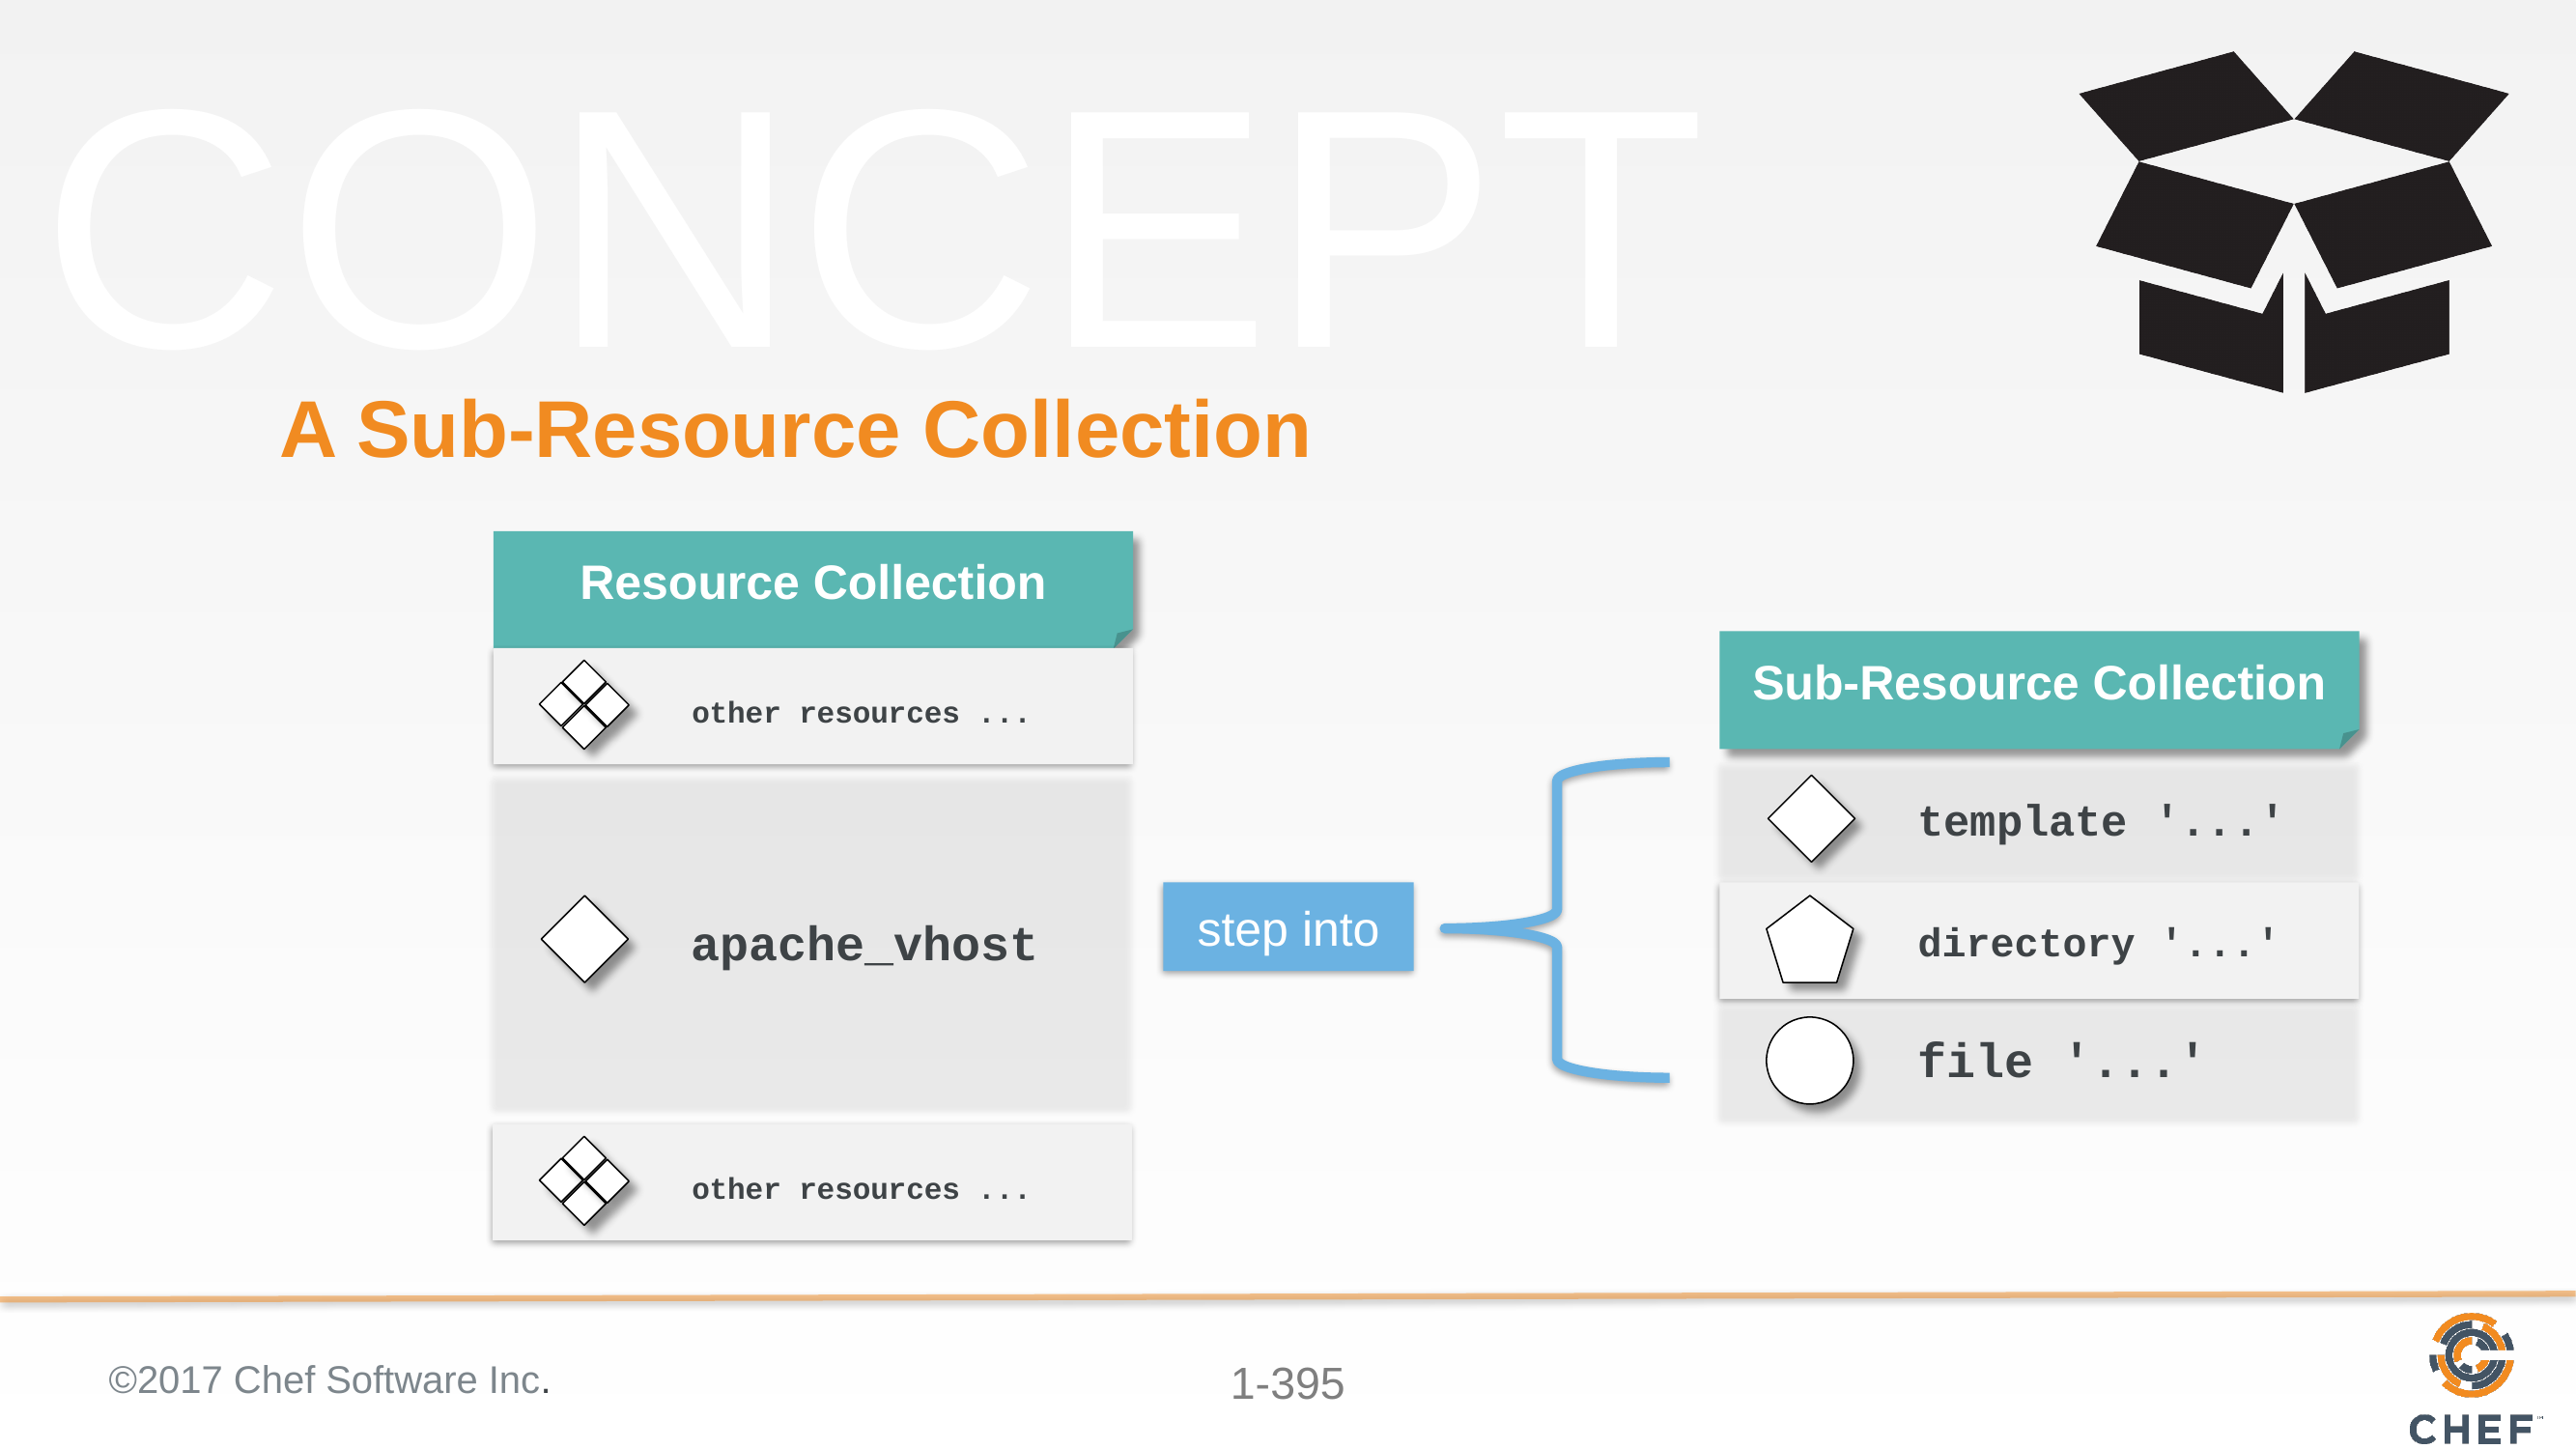

# A Sub-Resource Collection
Resource Collection
Sub-Resource Collection

other resources ...

template '...'

step into

directory '...'

apache_vhost

file '...'

other resources ...